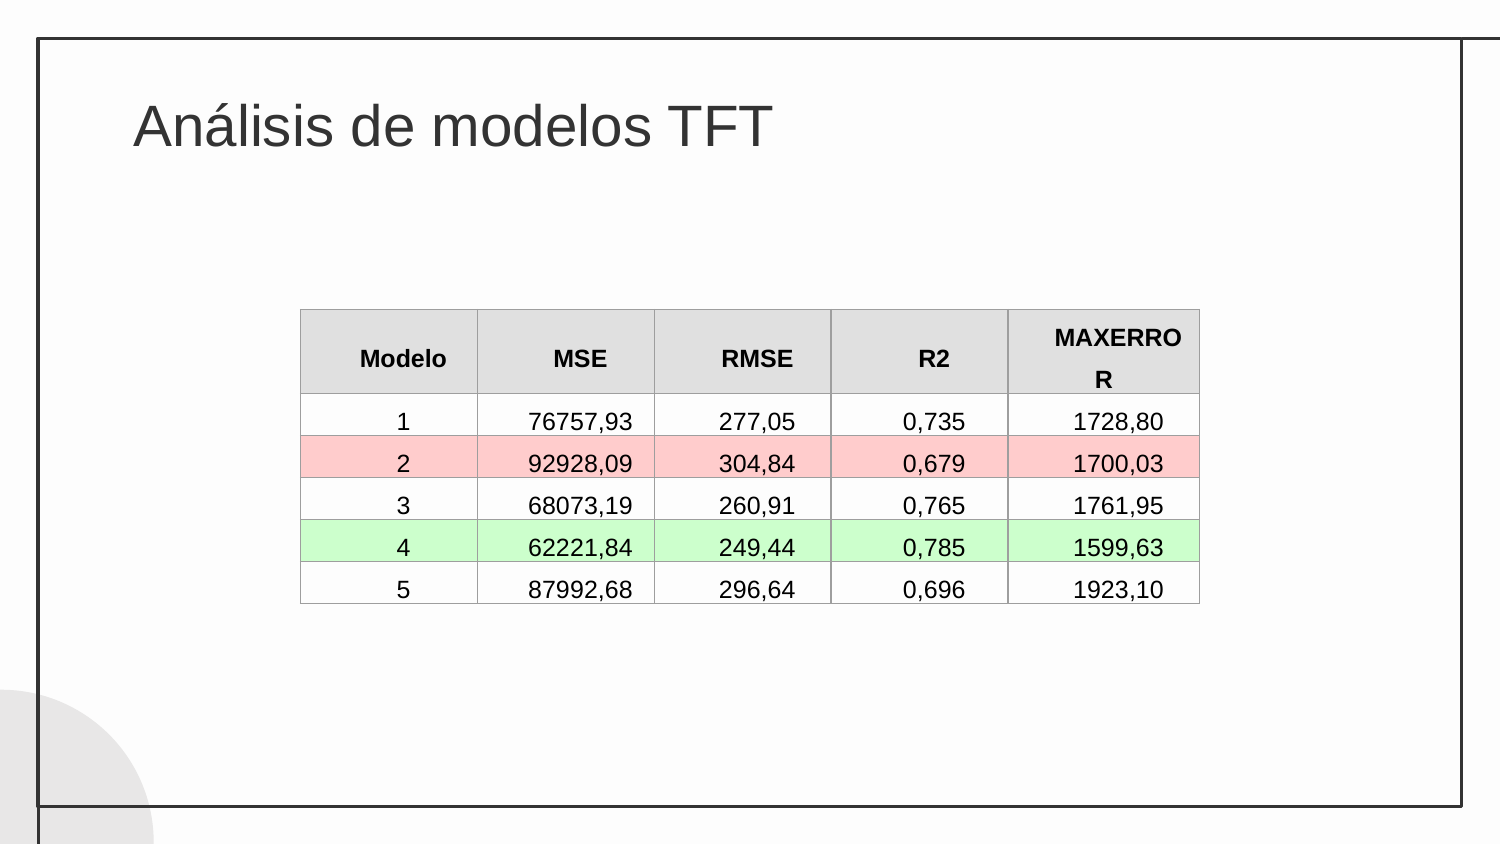

# Análisis de modelos TFT
| Modelo | MSE | RMSE | R2 | MAXERROR |
| --- | --- | --- | --- | --- |
| 1 | 76757,93 | 277,05 | 0,735 | 1728,80 |
| 2 | 92928,09 | 304,84 | 0,679 | 1700,03 |
| 3 | 68073,19 | 260,91 | 0,765 | 1761,95 |
| 4 | 62221,84 | 249,44 | 0,785 | 1599,63 |
| 5 | 87992,68 | 296,64 | 0,696 | 1923,10 |